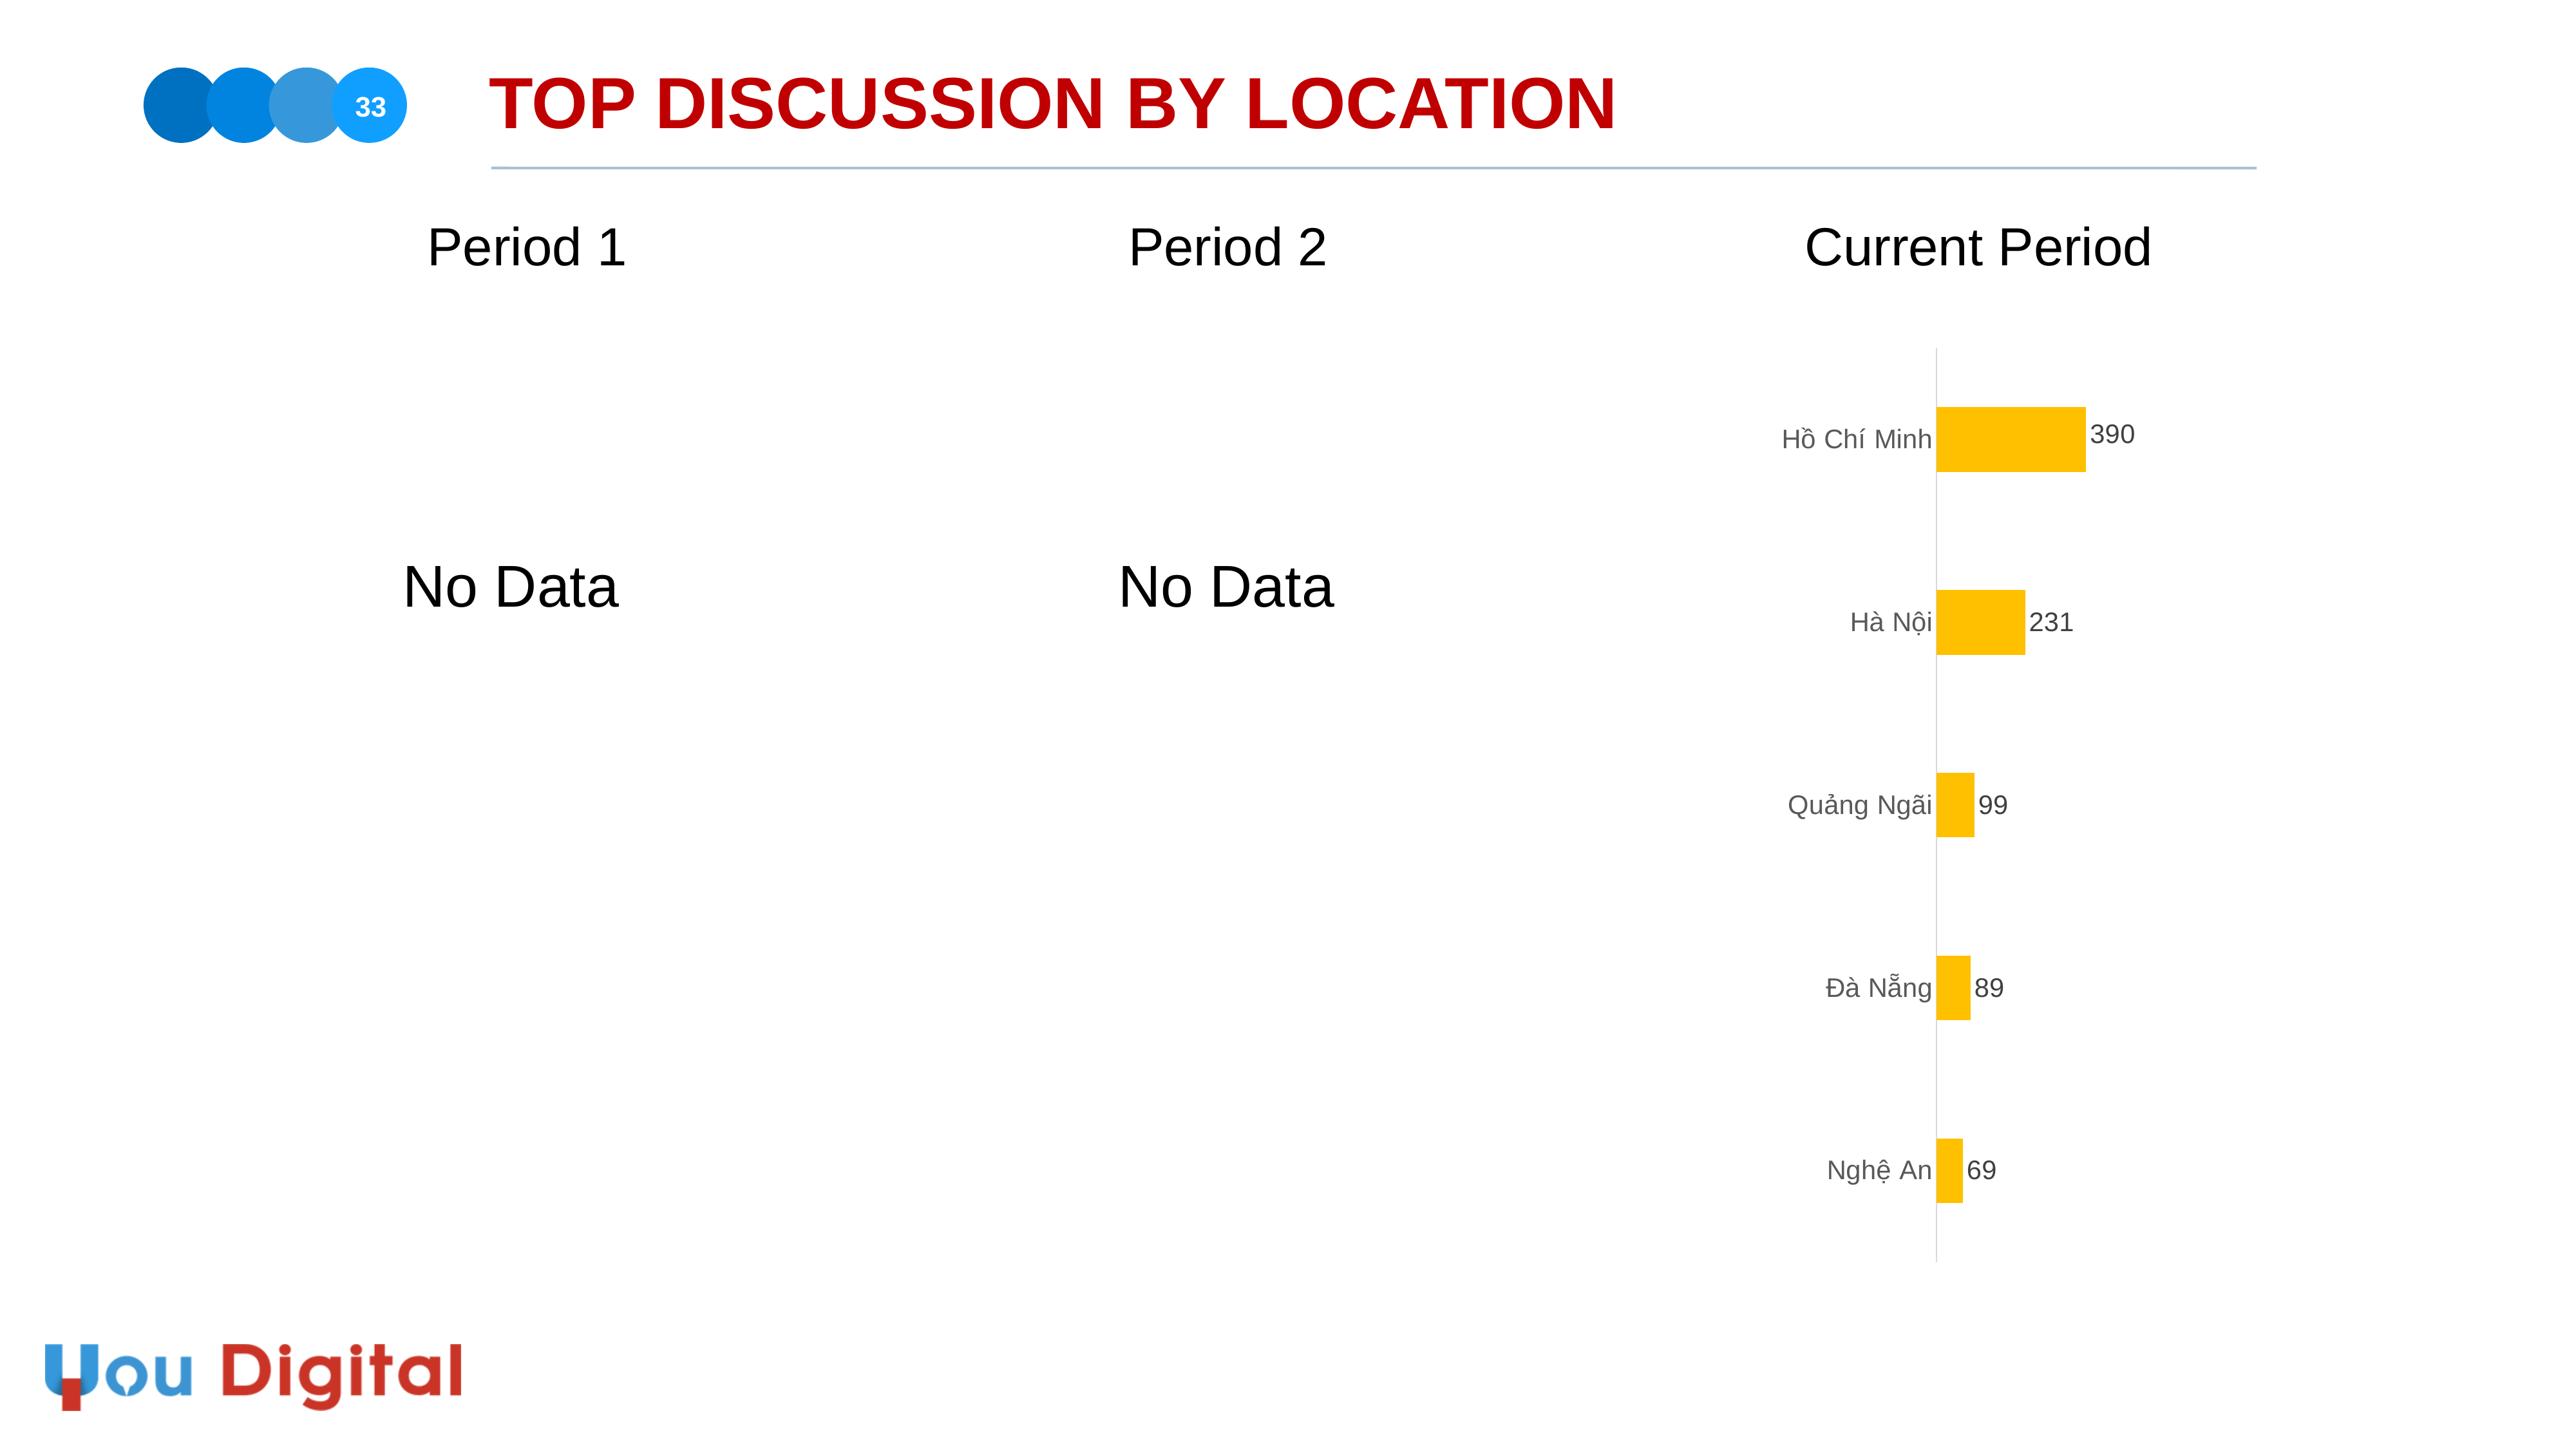

# TOP DISCUSSION BY LOCATION
33
Period 1

Period 2
Current Period

### Chart

| Category |  |
|---|---|
| Nghệ An | 69.0 |
| Đà Nẵng | 89.0 |
| Quảng Ngãi | 99.0 |
| Hà Nội | 231.0 |
| Hồ Chí Minh | 390.0 |
No Data
No Data